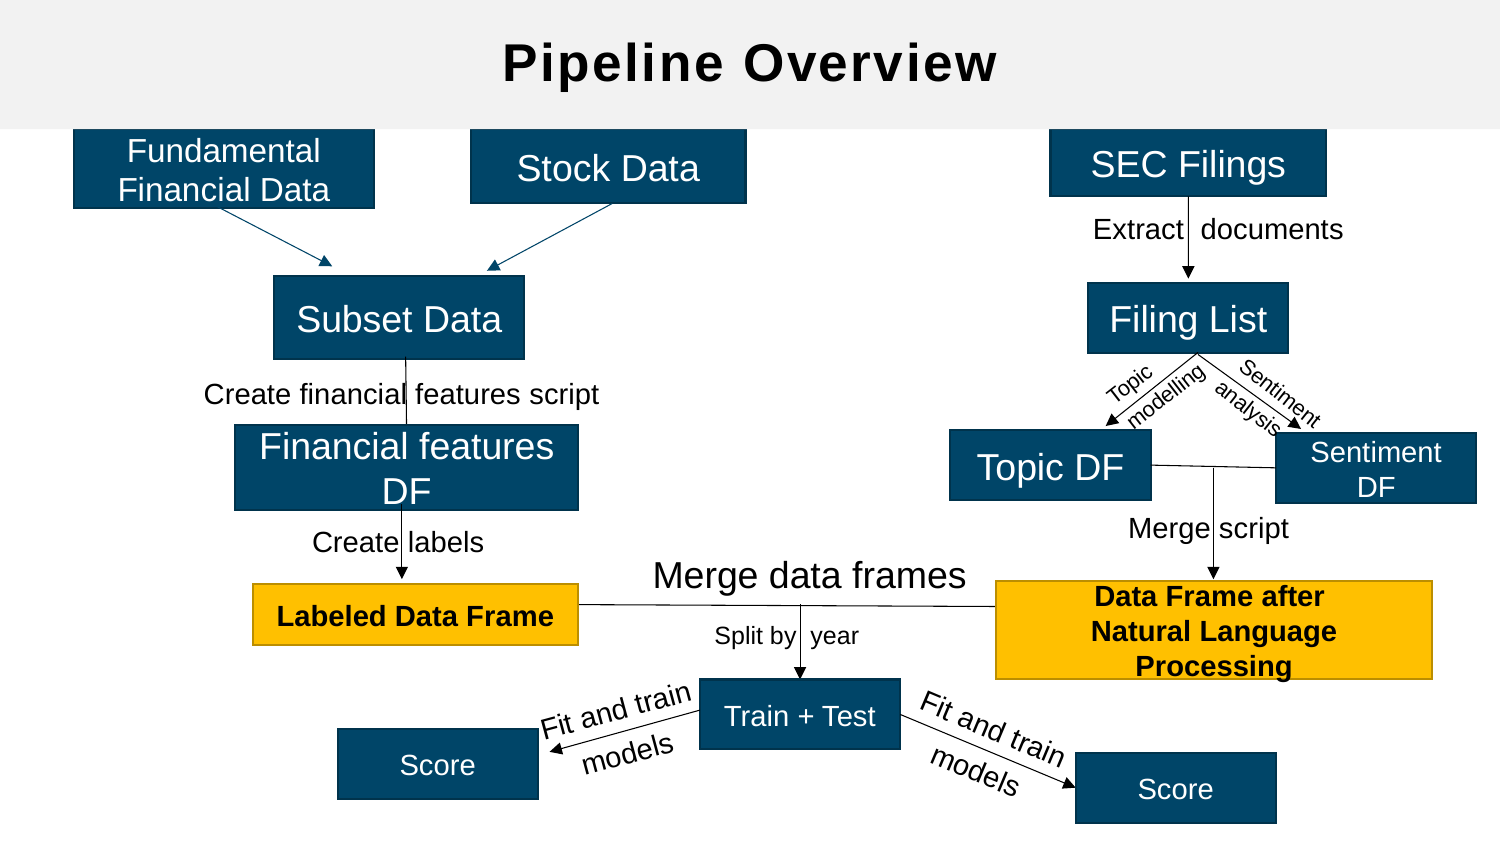

# Pipeline Overview
Fundamental Financial Data
Stock Data
SEC Filings
Extract  documents
Subset Data
Filing List
Topic

modelling
Create financial features script
 Sentiment

analysis
Financial features DF
Topic DF
Sentiment DF
Merge script
Create labels
Merge data frames
Data Frame after
Natural Language Processing
Labeled Data Frame
Split by  year
Train + Test
Fit and train

models
Fit and train

models
Score
Score